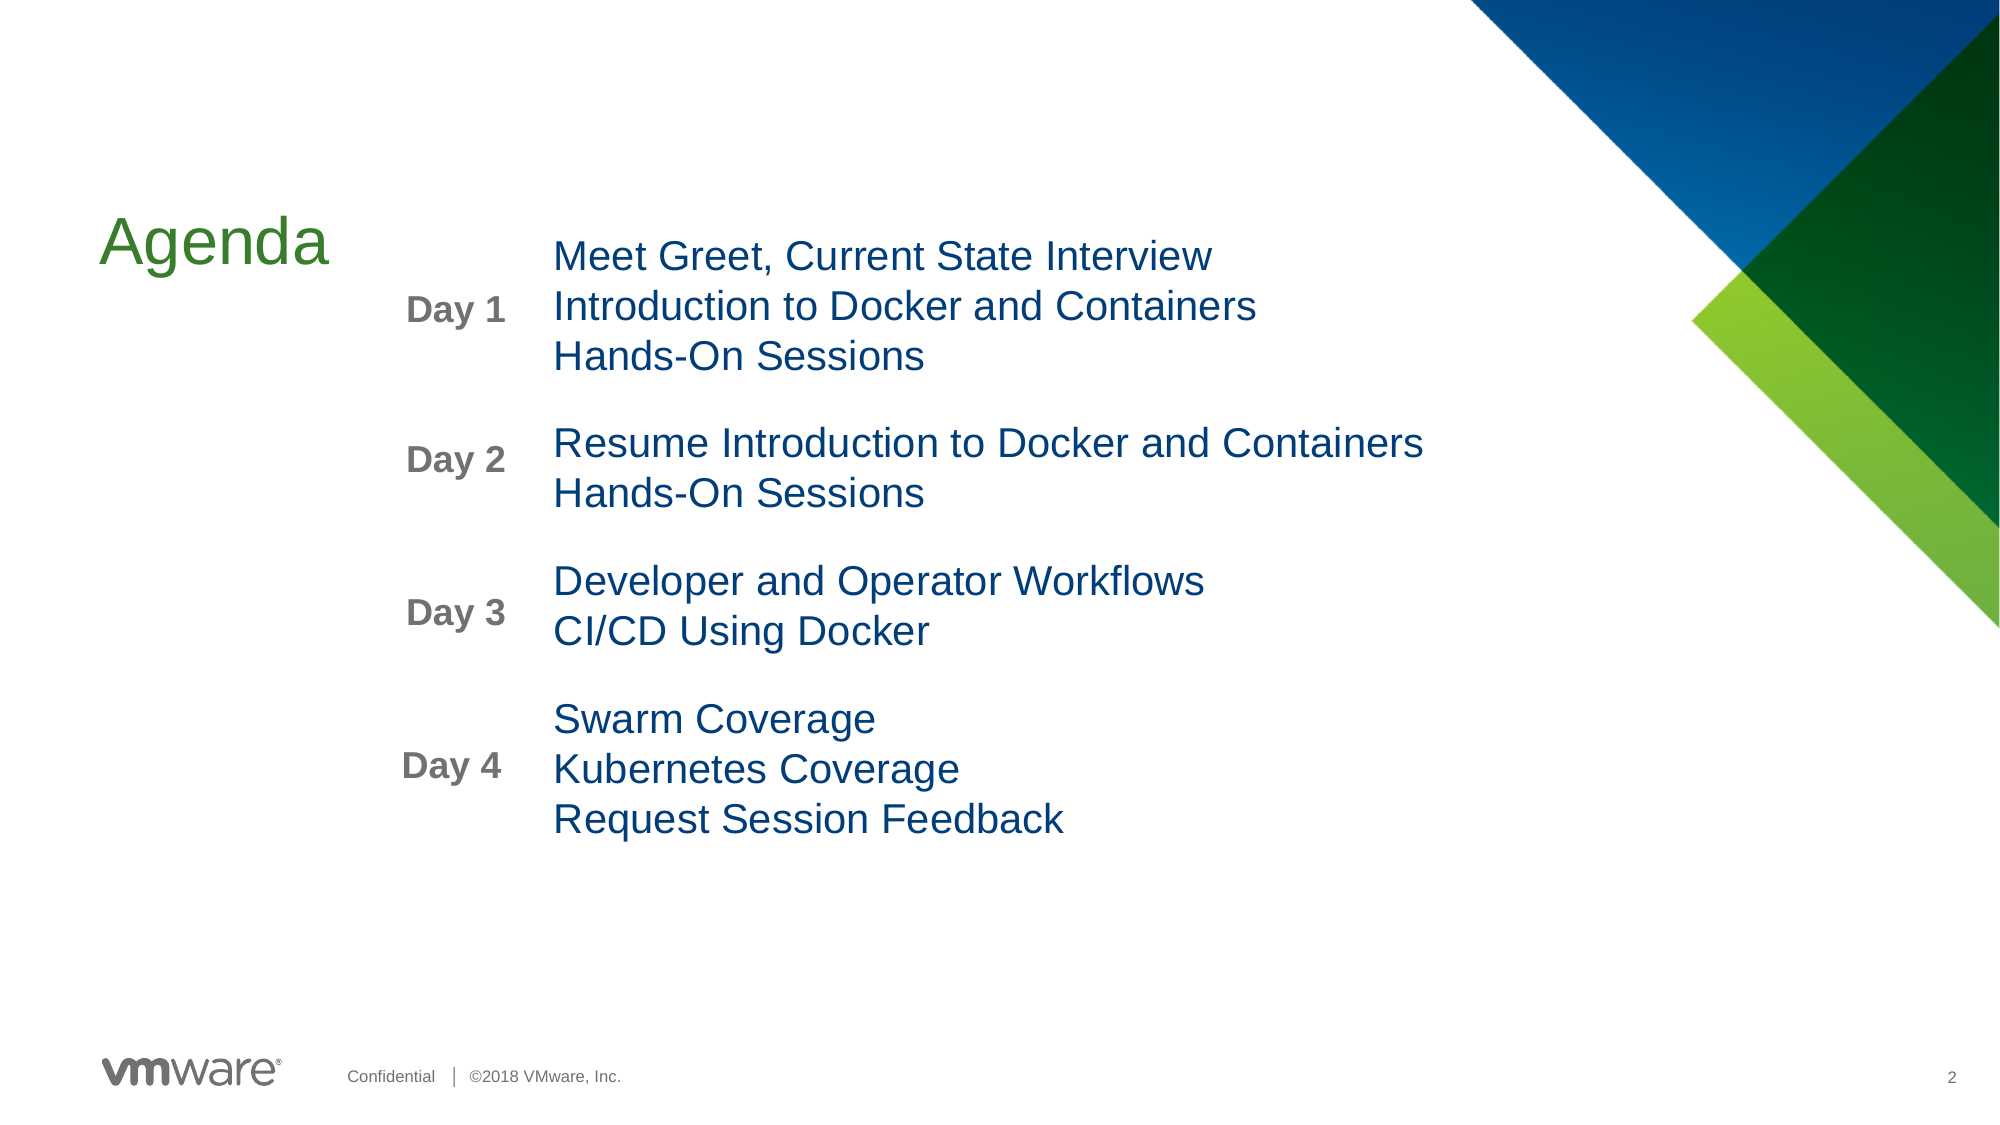

Meet Greet, Current State Interview
Introduction to Docker and Containers
Hands-On Sessions
Resume Introduction to Docker and Containers
Hands-On Sessions
Developer and Operator Workflows
​CI/CD Using Docker
Swarm Coverage
Kubernetes Coverage
Request Session Feedback
Day 1
Day 2
Day 3
Day 4